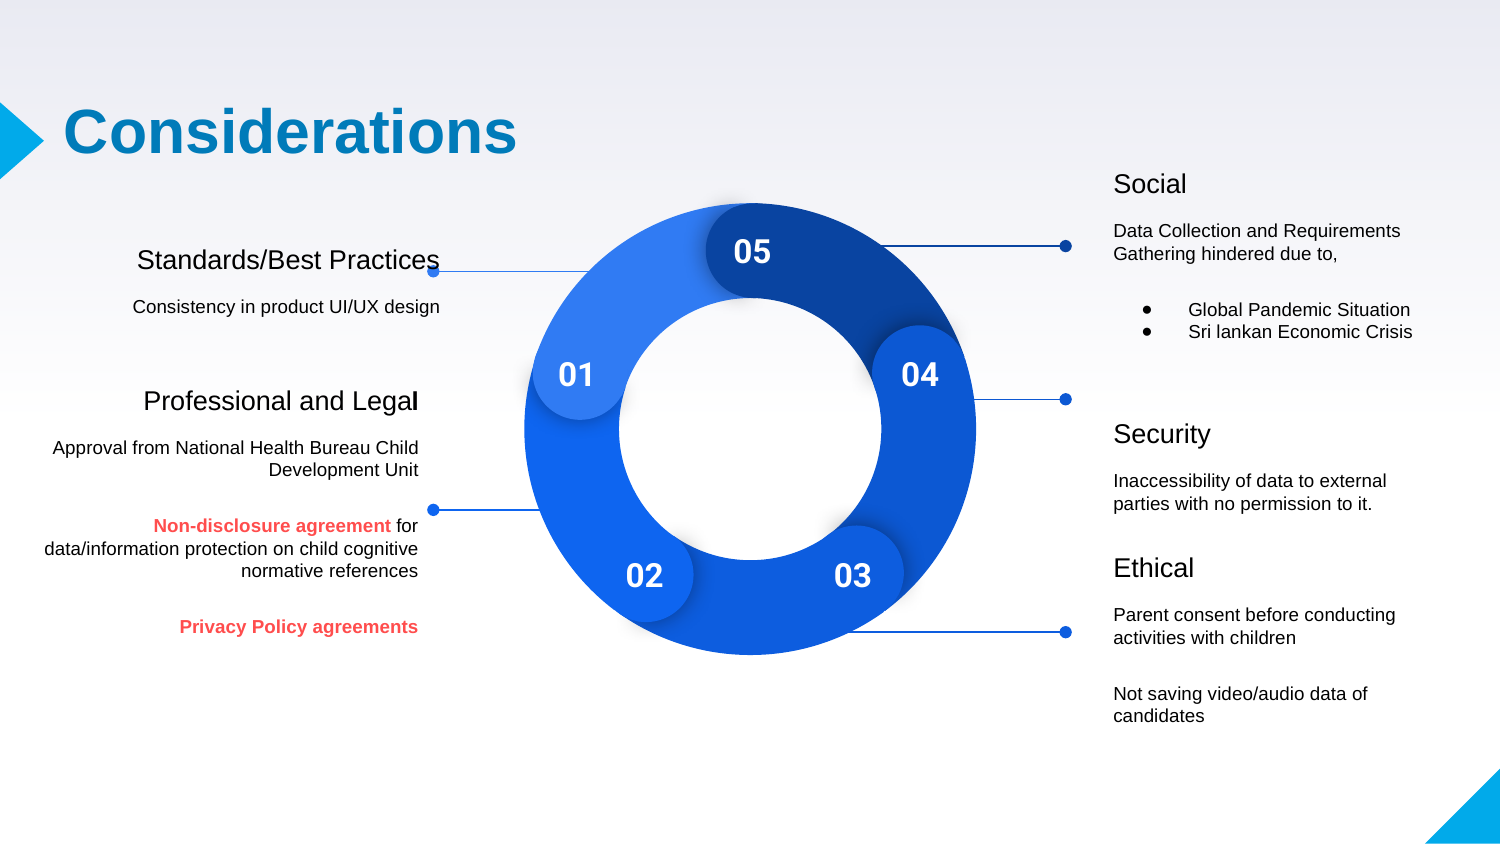

# Considerations

05

01
04

02
03
Social

Data Collection and Requirements Gathering hindered due to,
Global Pandemic Situation
Sri lankan Economic Crisis
Standards/Best Practices

Consistency in product UI/UX design
Security

Inaccessibility of data to external parties with no permission to it.
Professional and Legal

Approval from National Health Bureau Child Development Unit
Non-disclosure agreement for data/information protection on child cognitive normative references
Privacy Policy agreements
Ethical

Parent consent before conducting activities with children
Not saving video/audio data of candidates